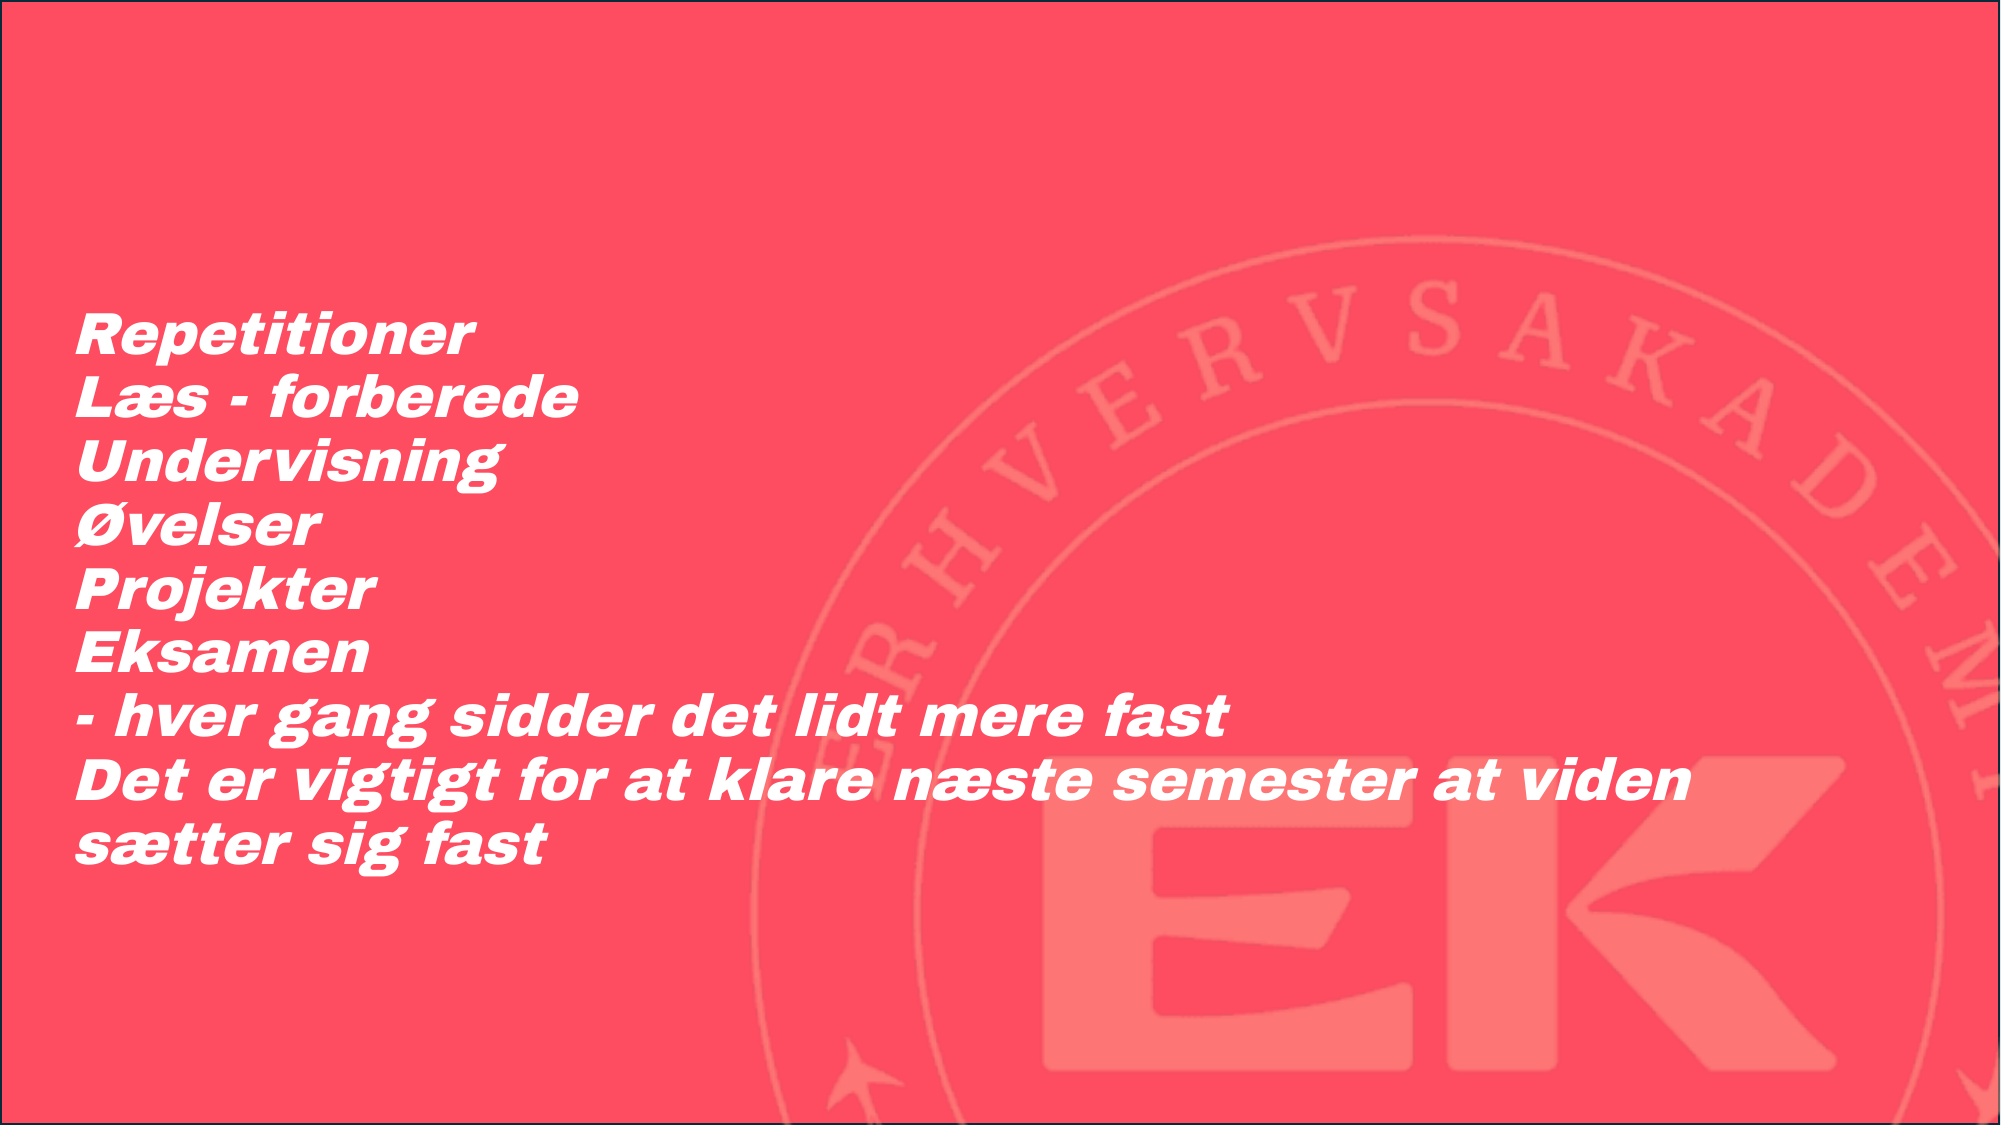

# Repetitioner Læs - forberede Undervisning Øvelser Projekter Eksamen - hver gang sidder det lidt mere fast Det er vigtigt for at klare næste semester at viden sætter sig fast